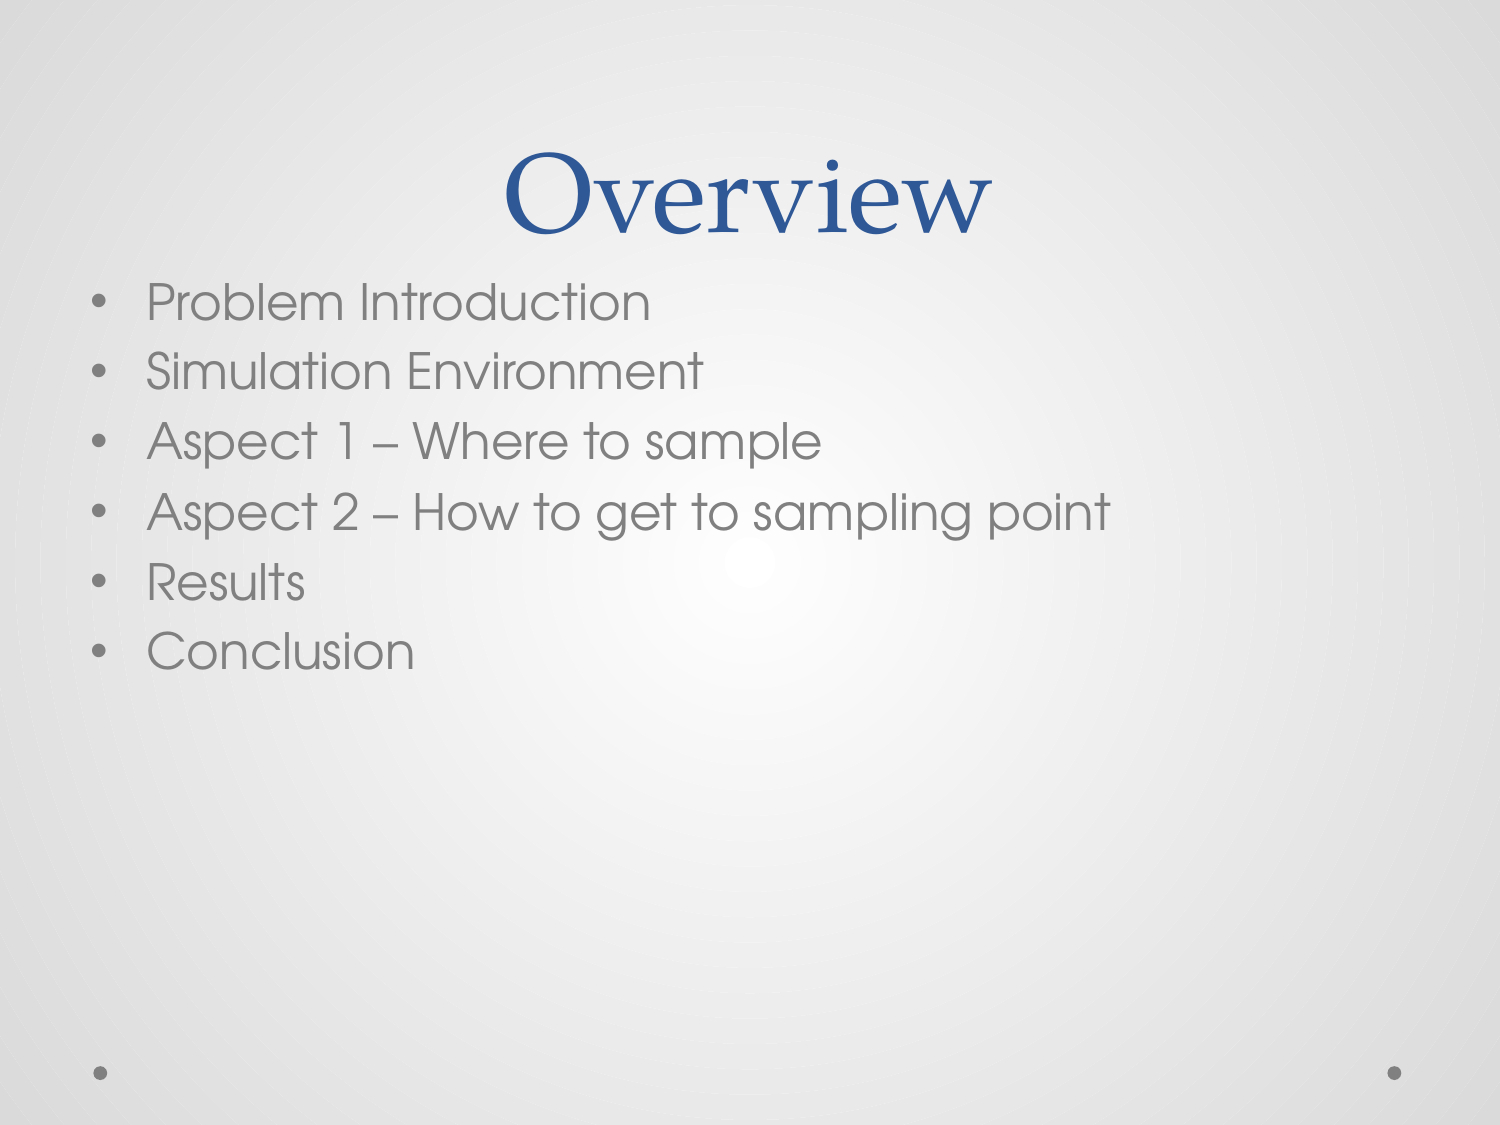

# Overview
Problem Introduction
Simulation Environment
Aspect 1 – Where to sample
Aspect 2 – How to get to sampling point
Results
Conclusion